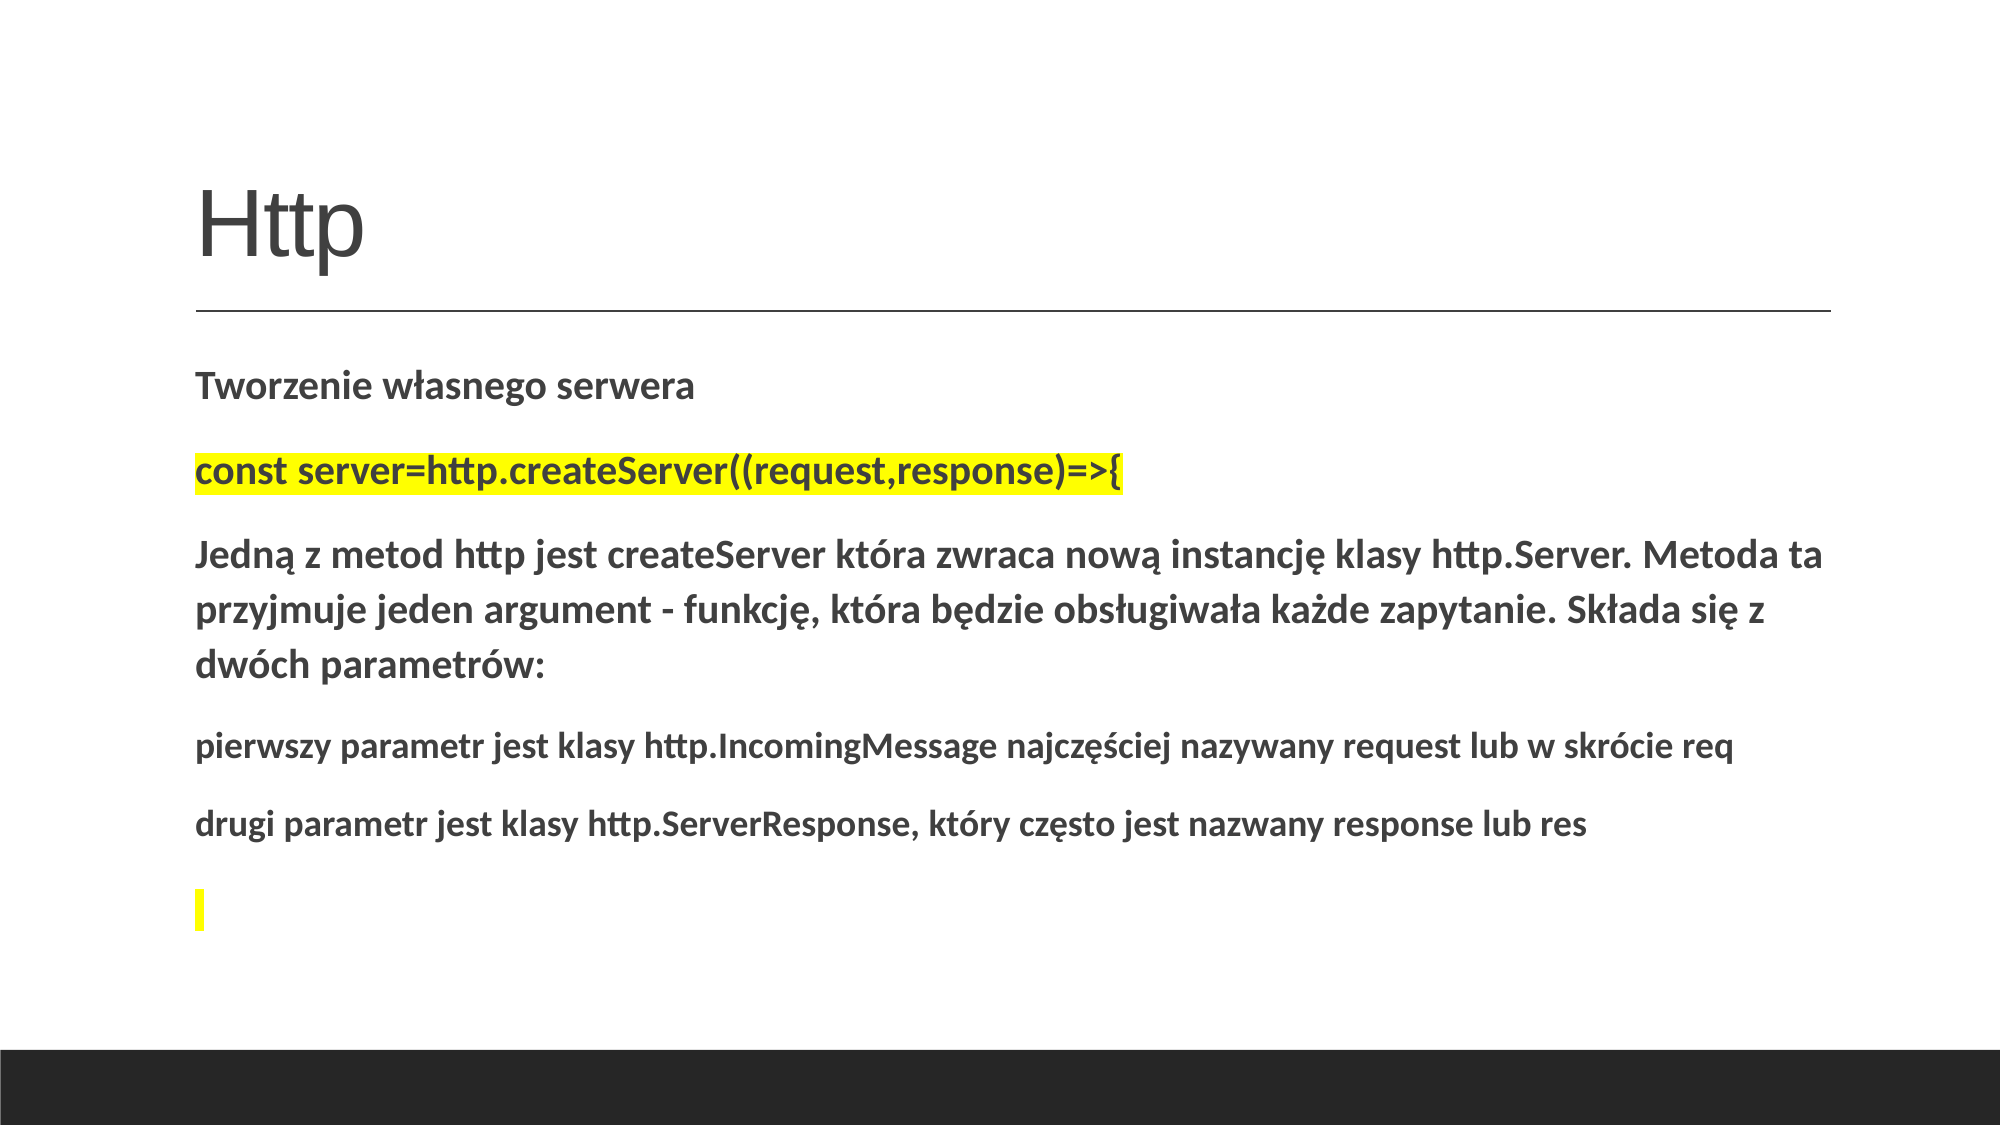

# Http
Tworzenie własnego serwera
const server=http.createServer((request,response)=>{
Jedną z metod http jest createServer która zwraca nową instancję klasy http.Server. Metoda ta przyjmuje jeden argument - funkcję, która będzie obsługiwała każde zapytanie. Składa się z dwóch parametrów:
pierwszy parametr jest klasy http.IncomingMessage najczęściej nazywany request lub w skrócie req
drugi parametr jest klasy http.ServerResponse, który często jest nazwany response lub res